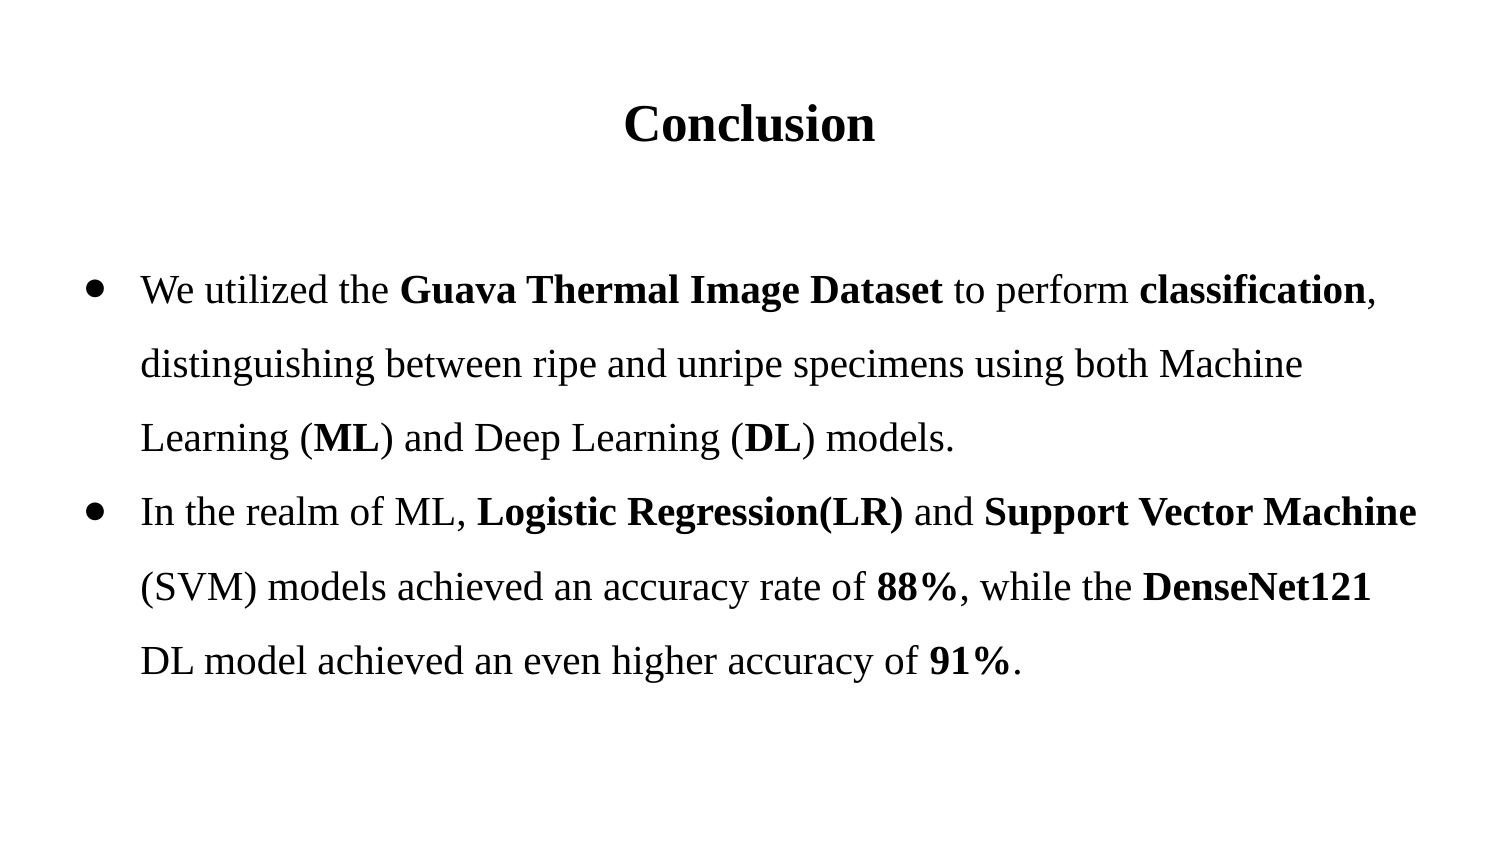

# Conclusion
We utilized the Guava Thermal Image Dataset to perform classification, distinguishing between ripe and unripe specimens using both Machine Learning (ML) and Deep Learning (DL) models.
In the realm of ML, Logistic Regression(LR) and Support Vector Machine (SVM) models achieved an accuracy rate of 88%, while the DenseNet121 DL model achieved an even higher accuracy of 91%.